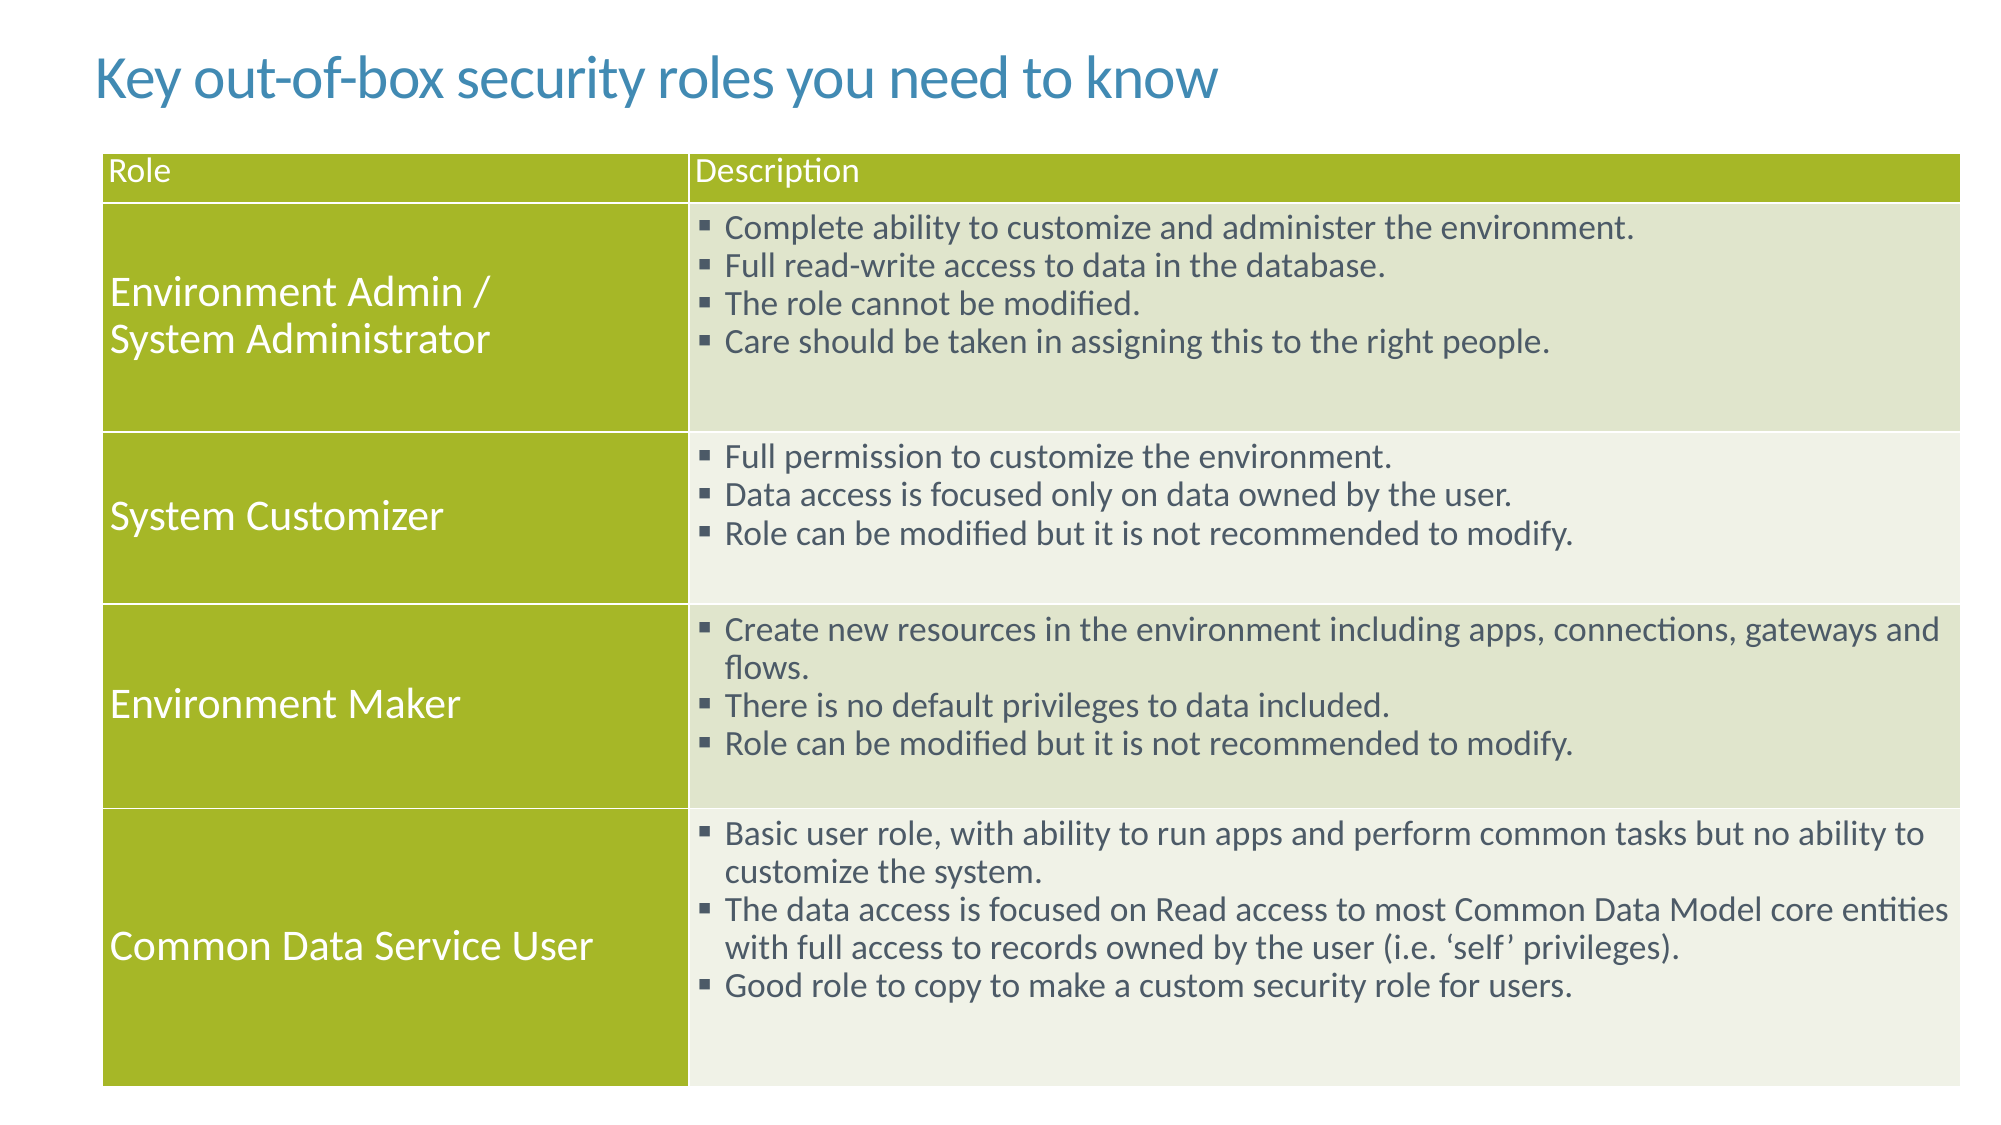

# Key out-of-box security roles you need to know
| Role | Description |
| --- | --- |
| Environment Admin / System Administrator | Complete ability to customize and administer the environment. Full read-write access to data in the database. The role cannot be modified. Care should be taken in assigning this to the right people. |
| System Customizer | Full permission to customize the environment. Data access is focused only on data owned by the user. Role can be modified but it is not recommended to modify. |
| Environment Maker | Create new resources in the environment including apps, connections, gateways and flows. There is no default privileges to data included. Role can be modified but it is not recommended to modify. |
| Common Data Service User | Basic user role, with ability to run apps and perform common tasks but no ability to customize the system. The data access is focused on Read access to most Common Data Model core entities with full access to records owned by the user (i.e. ‘self’ privileges). Good role to copy to make a custom security role for users. |